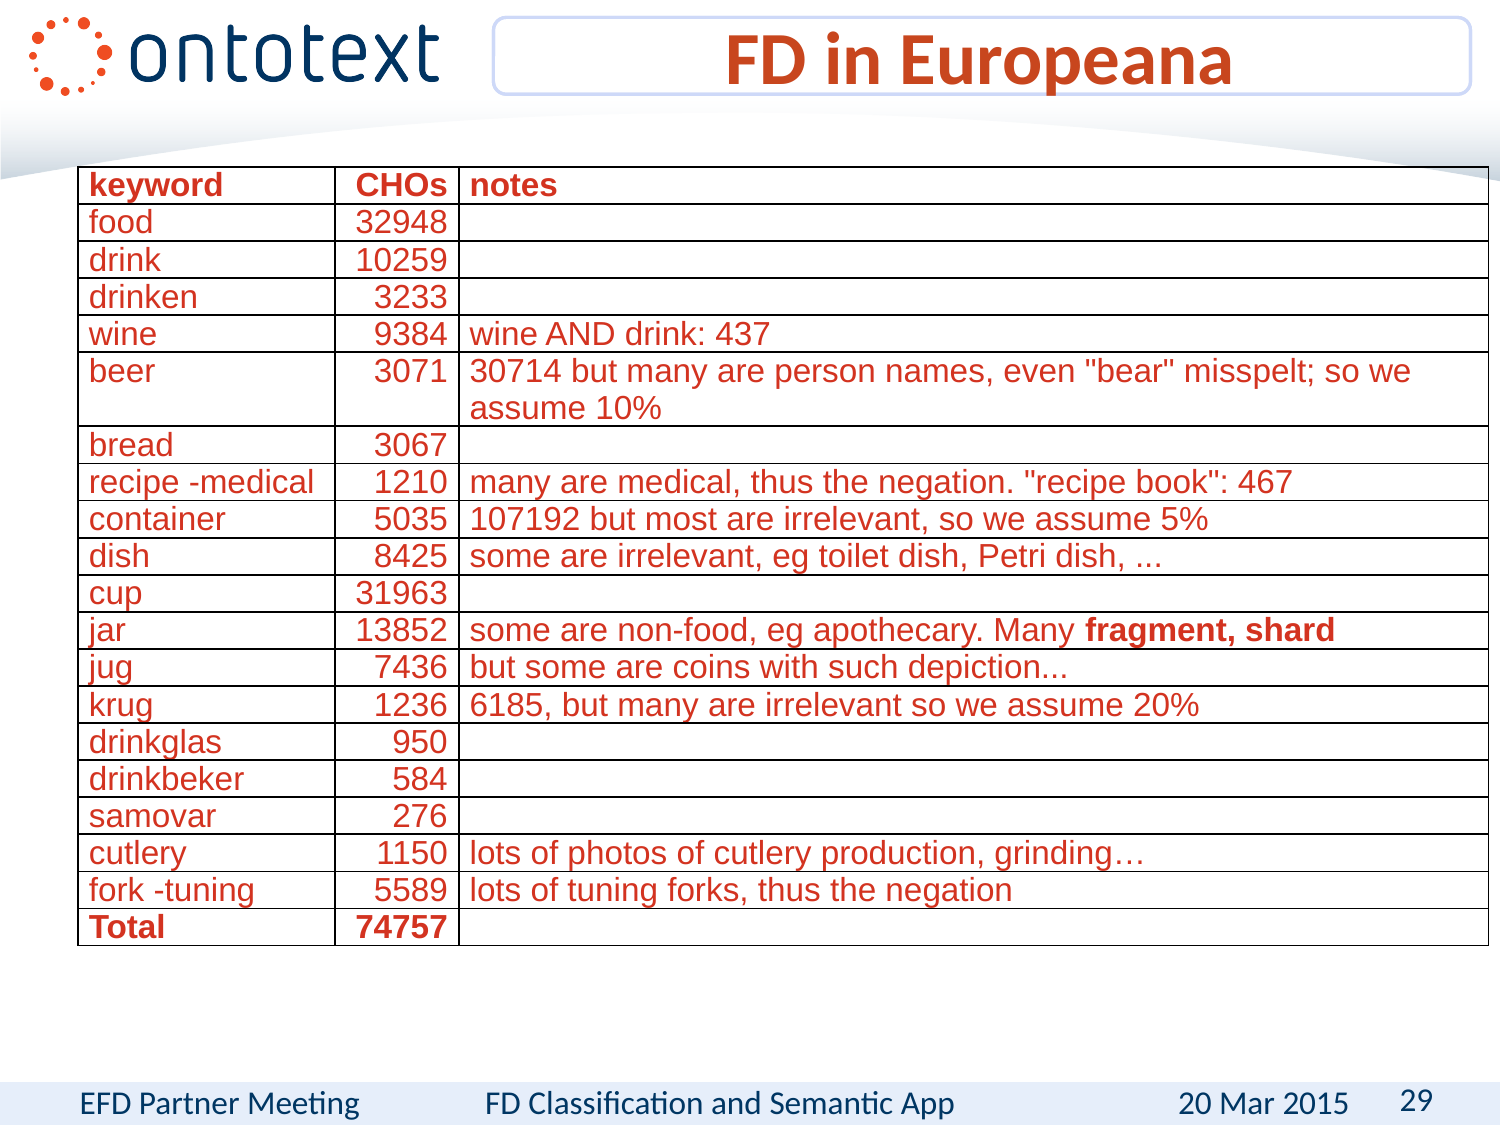

# FD in Europeana
| keyword | CHOs | notes |
| --- | --- | --- |
| food | 32948 |  |
| drink | 10259 |  |
| drinken | 3233 |  |
| wine | 9384 | wine AND drink: 437 |
| beer | 3071 | 30714 but many are person names, even "bear" misspelt; so we assume 10% |
| bread | 3067 |  |
| recipe -medical | 1210 | many are medical, thus the negation. "recipe book": 467 |
| container | 5035 | 107192 but most are irrelevant, so we assume 5% |
| dish | 8425 | some are irrelevant, eg toilet dish, Petri dish, ... |
| cup | 31963 |  |
| jar | 13852 | some are non-food, eg apothecary. Many fragment, shard |
| jug | 7436 | but some are coins with such depiction... |
| krug | 1236 | 6185, but many are irrelevant so we assume 20% |
| drinkglas | 950 |  |
| drinkbeker | 584 |  |
| samovar | 276 |  |
| cutlery | 1150 | lots of photos of cutlery production, grinding… |
| fork -tuning | 5589 | lots of tuning forks, thus the negation |
| Total | 74757 |  |